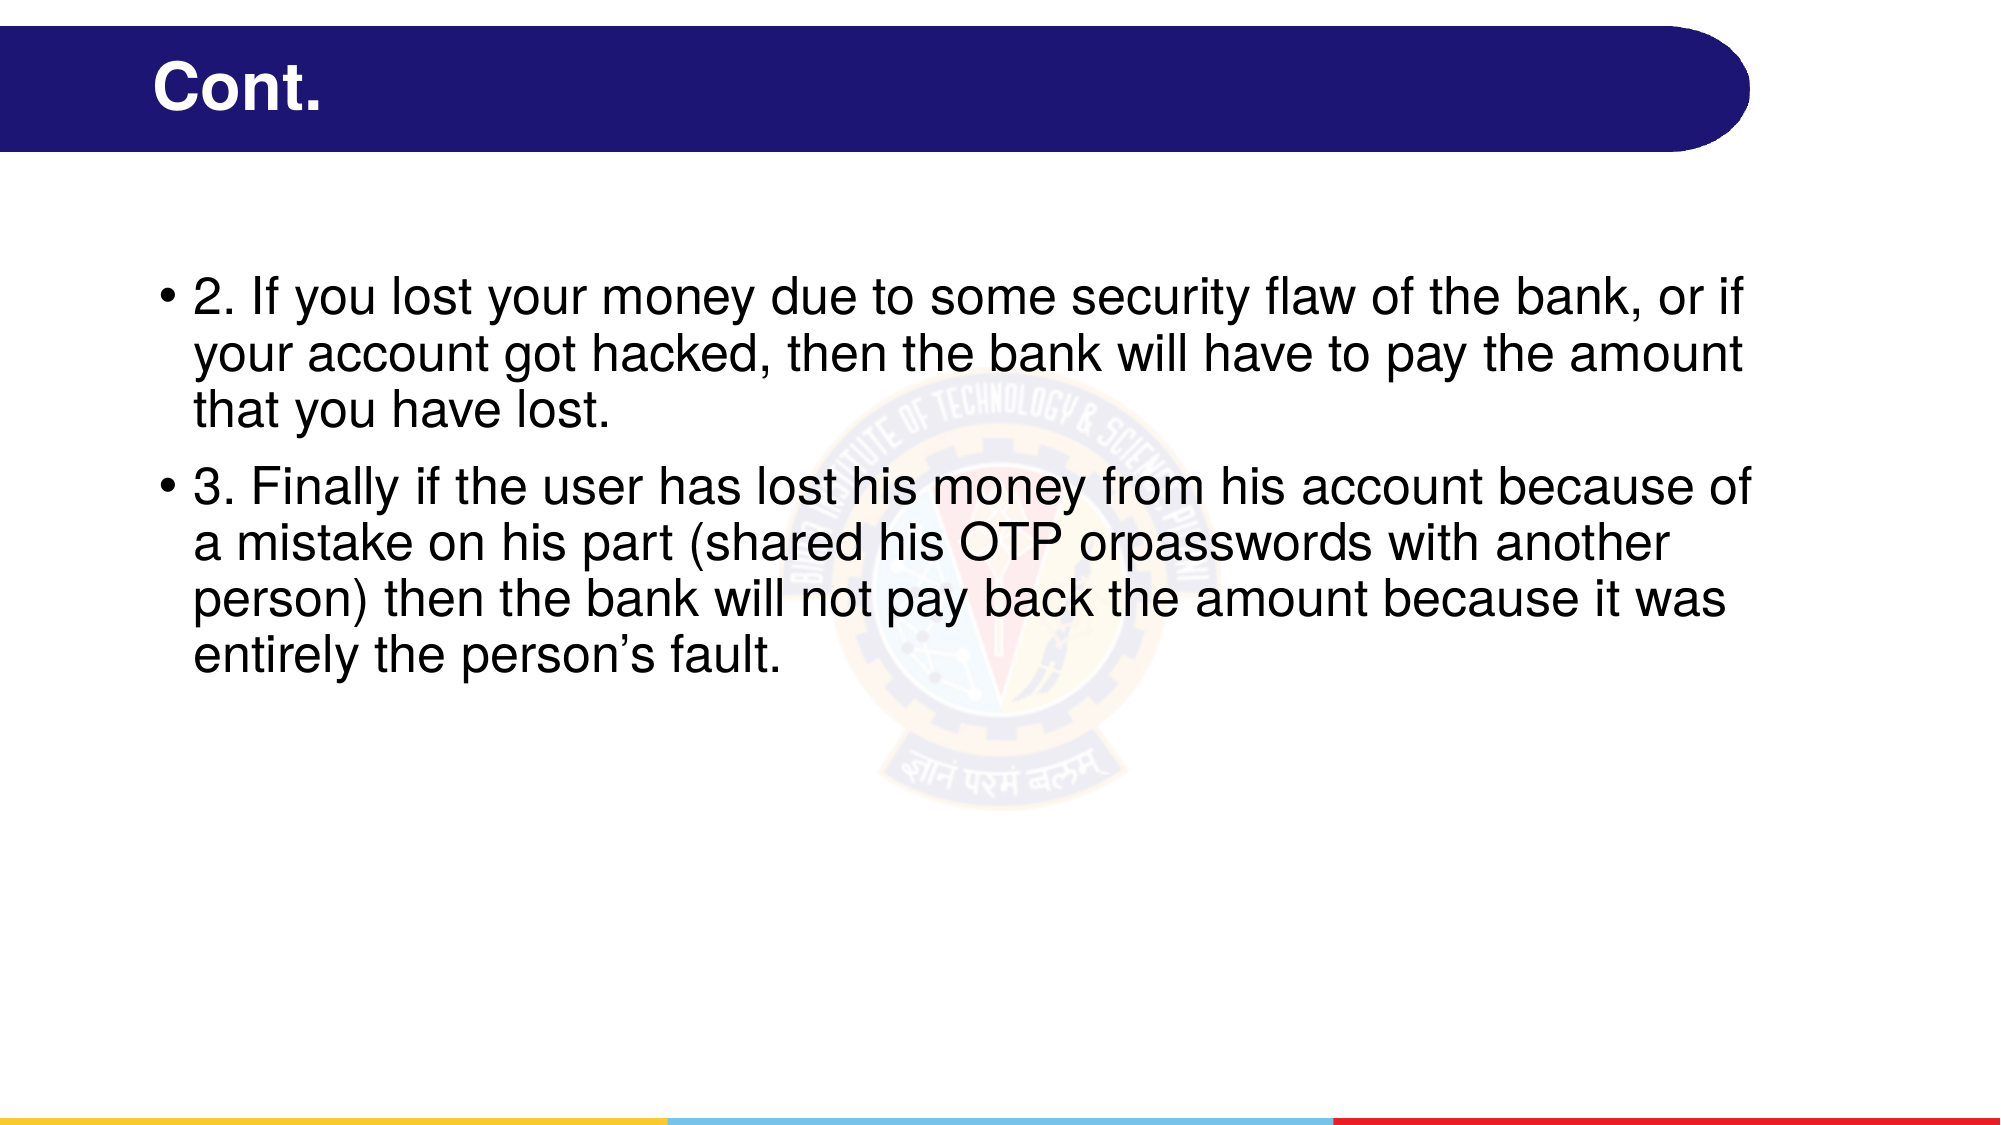

# Cont.

2. If you lost your money due to some security flaw of the bank, or if your account got hacked, then the bank will have to pay the amount that you have lost.
3. Finally if the user has lost his money from his account because of a mistake on his part (shared his OTP orpasswords with another person) then the bank will not pay back the amount because it was entirely the person’s fault.